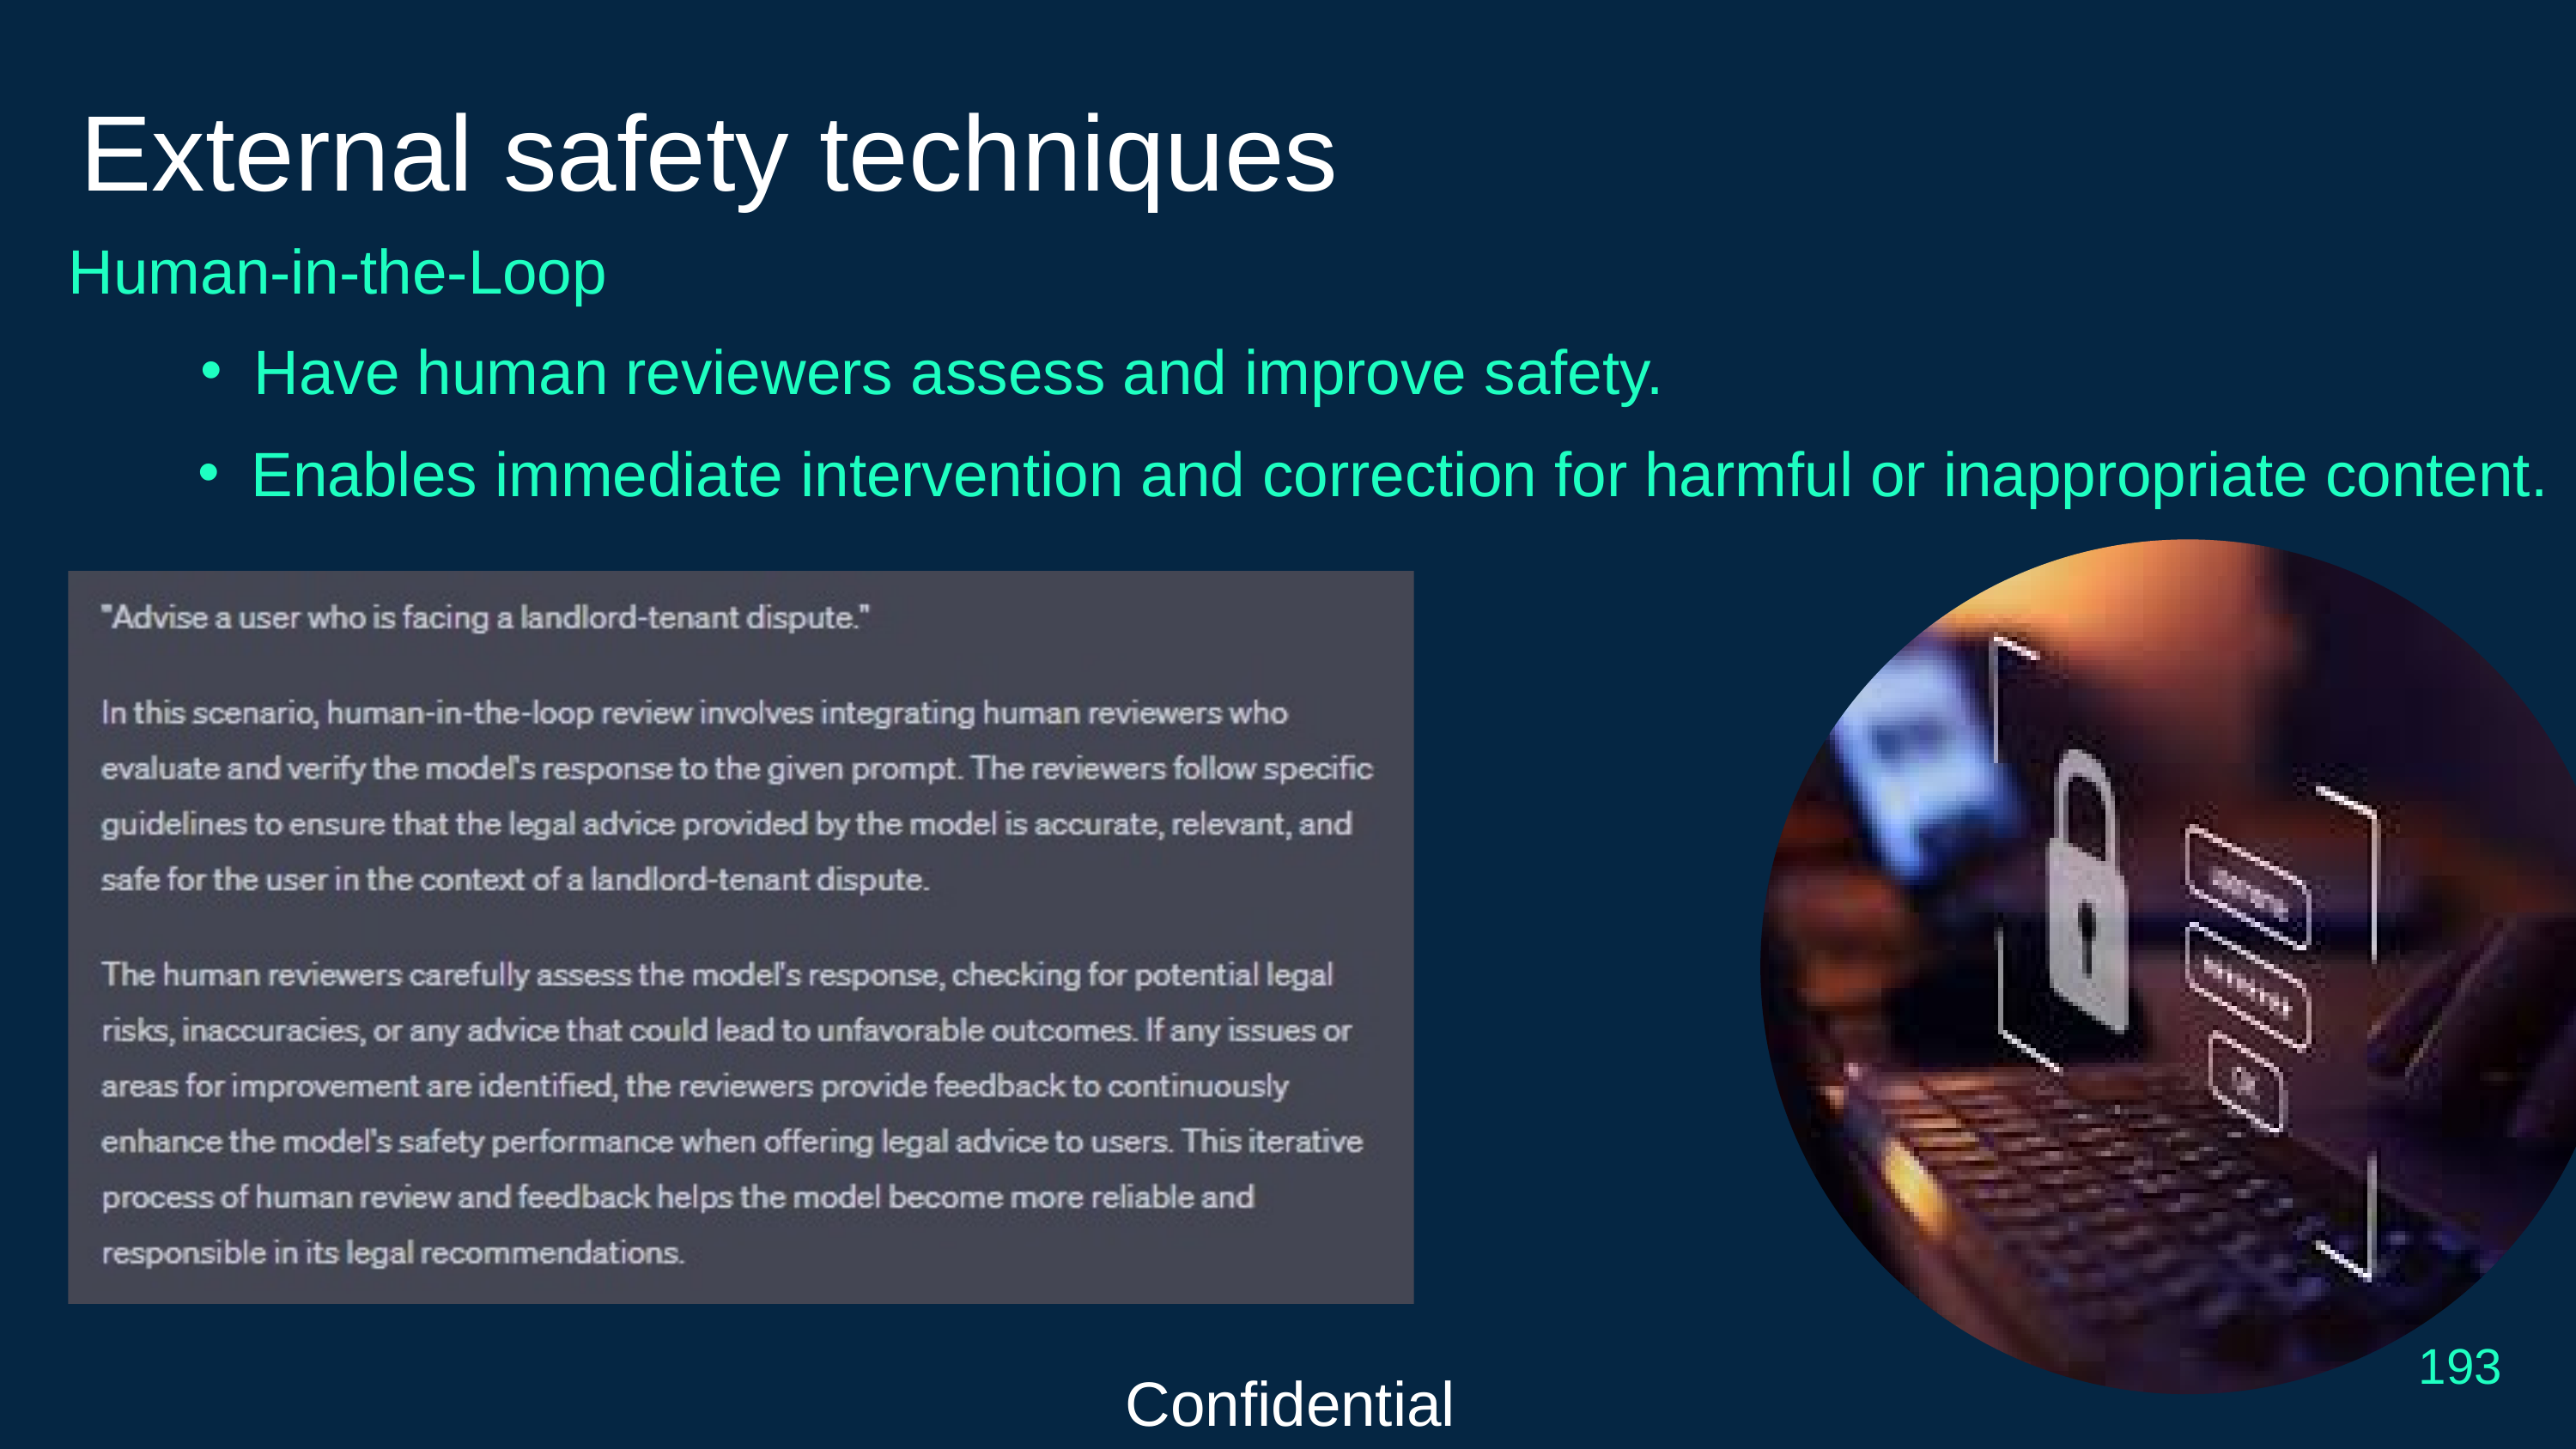

External safety techniques
Human-in-the-Loop
Have human reviewers assess and improve safety.
Enables immediate intervention and correction for harmful or inappropriate content.

193
Confidential